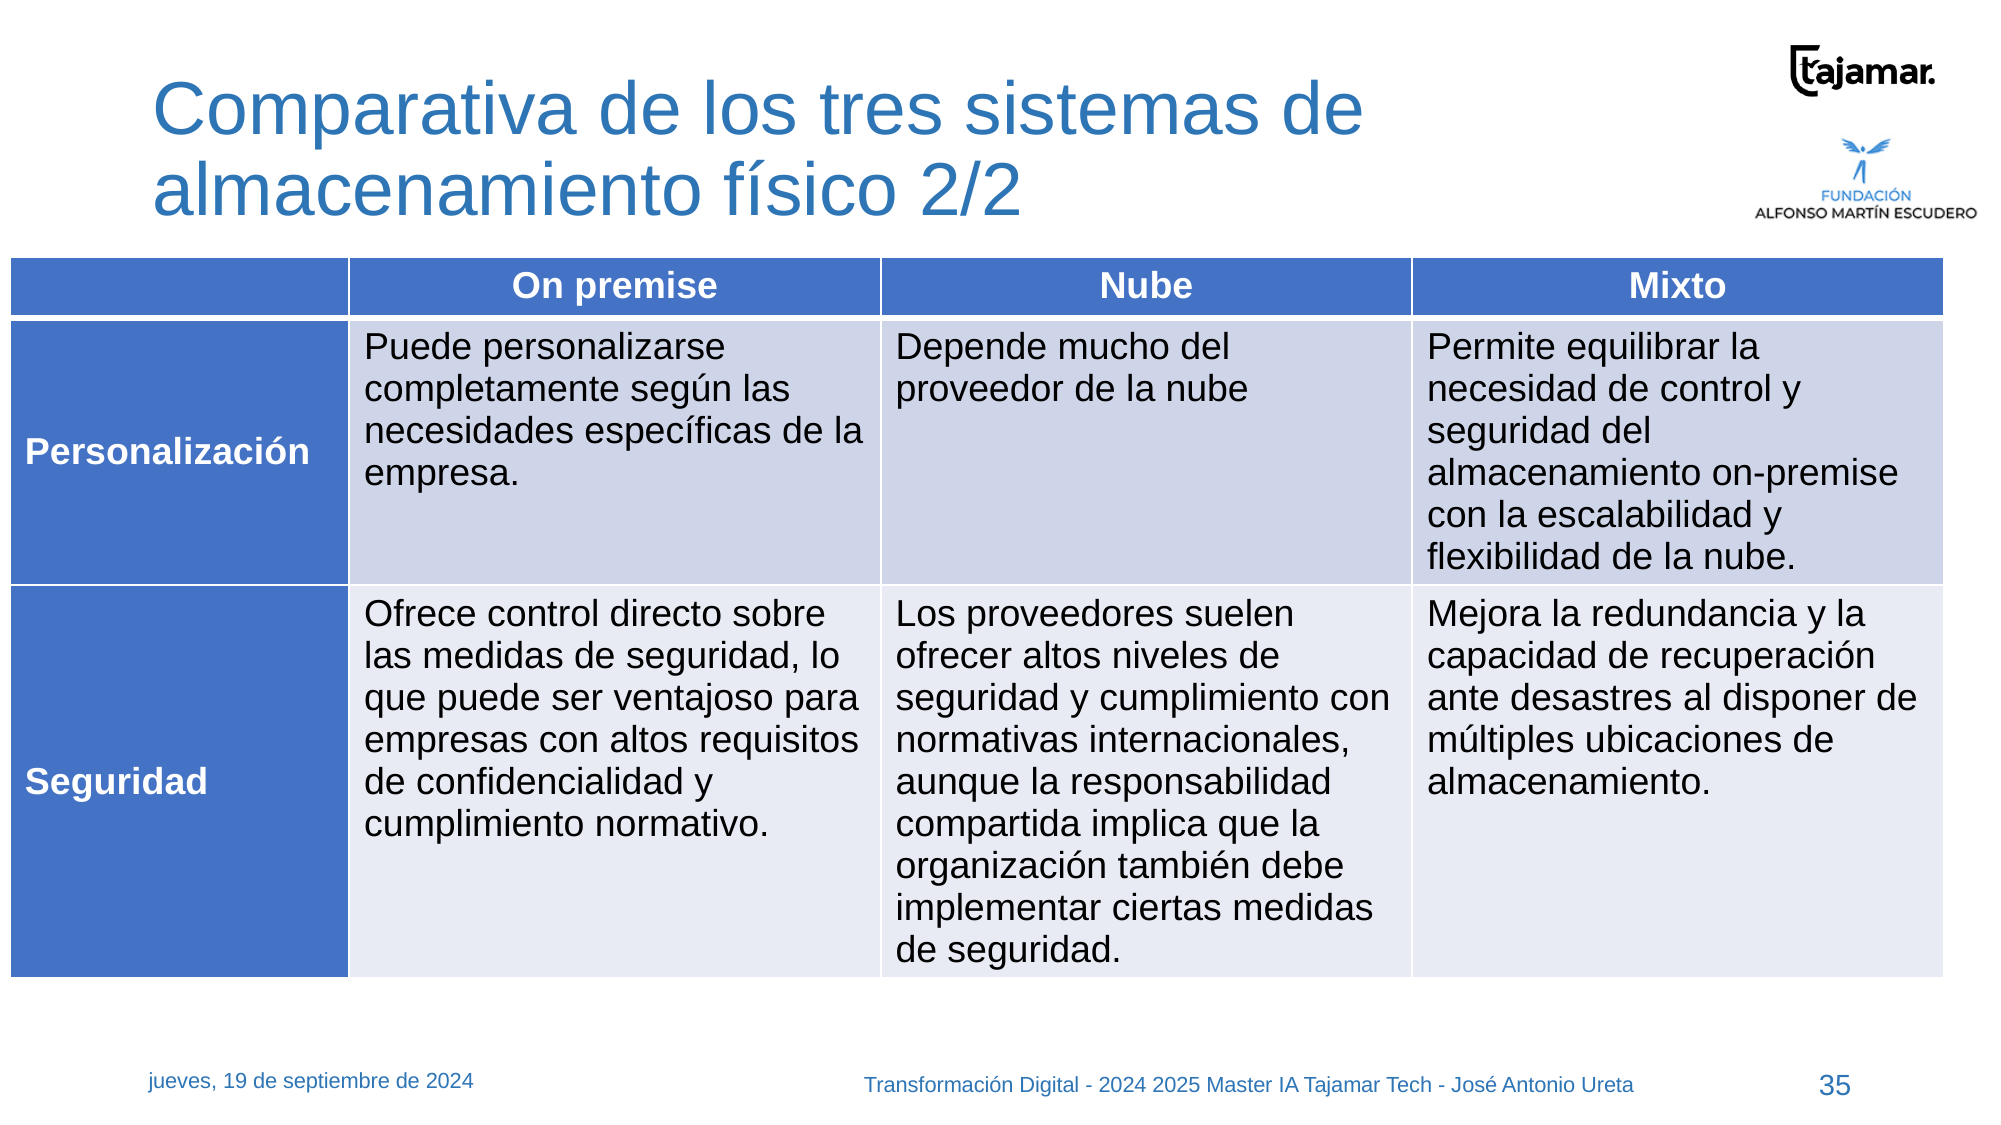

# Comparativa de los tres sistemas de almacenamiento físico 2/2
|  | On premise | Nube | Mixto |
| --- | --- | --- | --- |
| Personalización | Puede personalizarse completamente según las necesidades específicas de la empresa. | Depende mucho del proveedor de la nube | Permite equilibrar la necesidad de control y seguridad del almacenamiento on-premise con la escalabilidad y flexibilidad de la nube. |
| Seguridad | Ofrece control directo sobre las medidas de seguridad, lo que puede ser ventajoso para empresas con altos requisitos de confidencialidad y cumplimiento normativo. | Los proveedores suelen ofrecer altos niveles de seguridad y cumplimiento con normativas internacionales, aunque la responsabilidad compartida implica que la organización también debe implementar ciertas medidas de seguridad. | Mejora la redundancia y la capacidad de recuperación ante desastres al disponer de múltiples ubicaciones de almacenamiento. |
jueves, 19 de septiembre de 2024
Transformación Digital - 2024 2025 Master IA Tajamar Tech - José Antonio Ureta
35